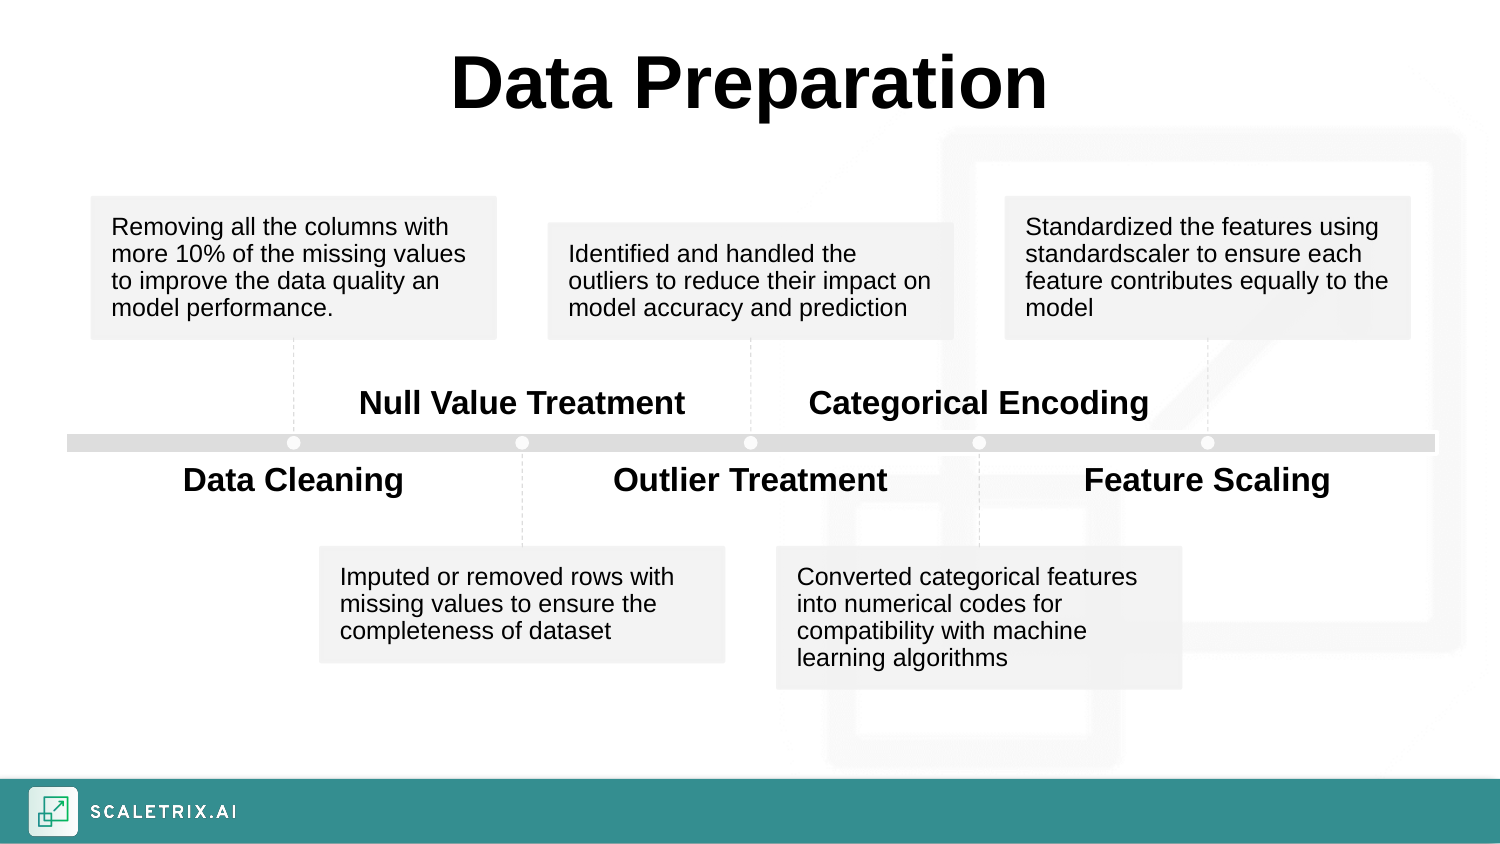

Data Preparation

Data Cleaning
Removing all the columns with more 10% of the missing values to improve the data quality an model performance.
Null Value Treatment
Imputed or removed rows with missing values to ensure the completeness of dataset
Outlier Treatment
Identified and handled the outliers to reduce their impact on model accuracy and prediction
Categorical Encoding
Converted categorical features into numerical codes for compatibility with machine learning algorithms
Feature Scaling
Standardized the features using standardscaler to ensure each feature contributes equally to the model